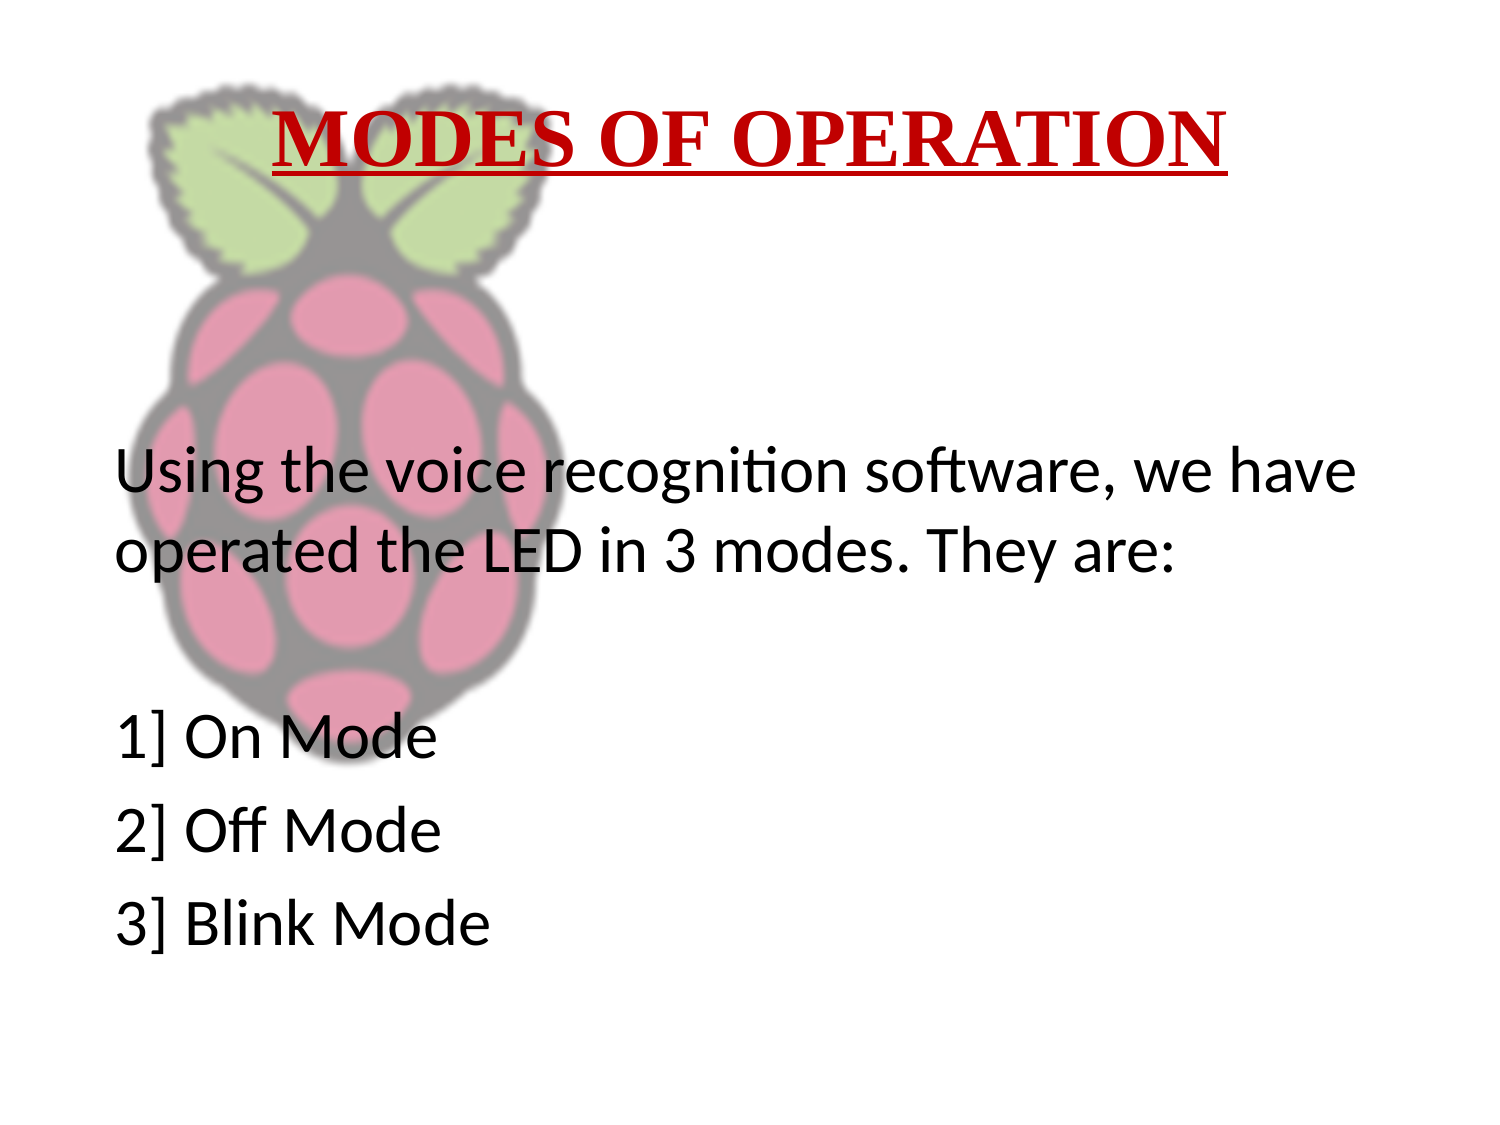

# MODES OF OPERATION

Using the voice recognition software, we have operated the LED in 3 modes. They are:

1] On Mode
2] Off Mode
3] Blink Mode